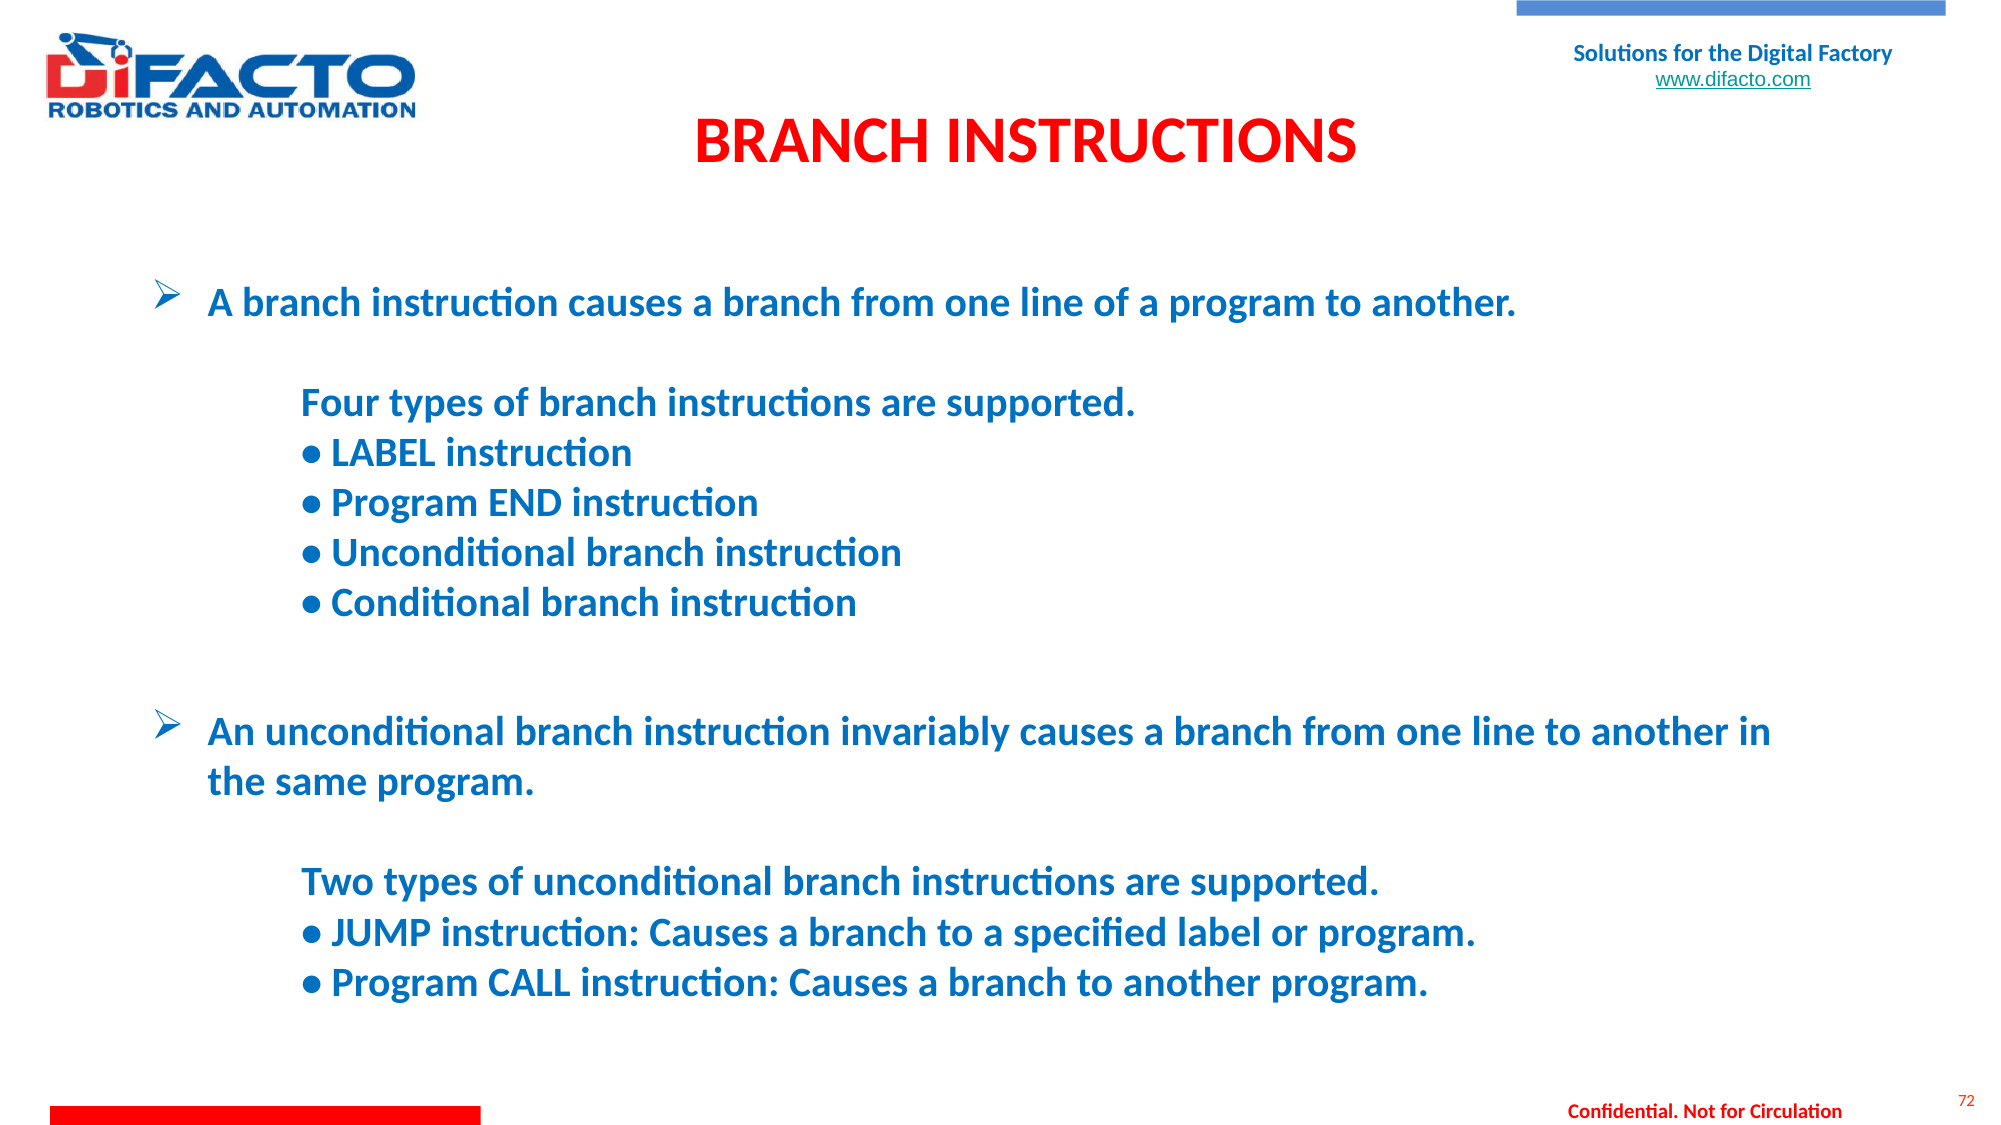

BRANCH INSTRUCTIONS
A branch instruction causes a branch from one line of a program to another.

	Four types of branch instructions are supported.
	• LABEL instruction
	• Program END instruction
	• Unconditional branch instruction
	• Conditional branch instruction
An unconditional branch instruction invariably causes a branch from one line to another in the same program.

	Two types of unconditional branch instructions are supported.
	• JUMP instruction: Causes a branch to a specified label or program.
	• Program CALL instruction: Causes a branch to another program.